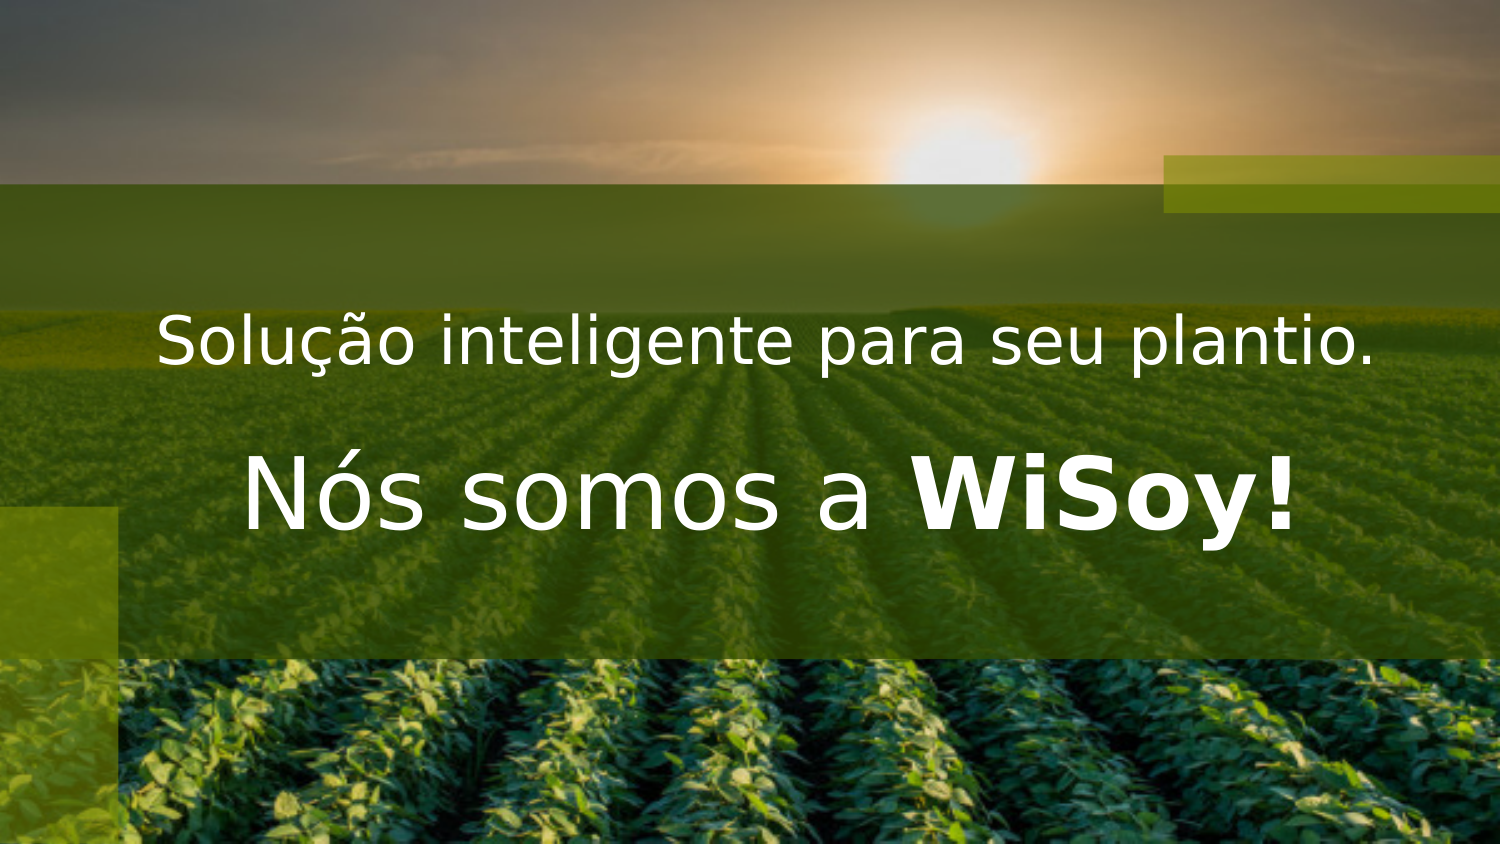

# Solução inteligente para seu plantio.
Nós somos a WiSoy!